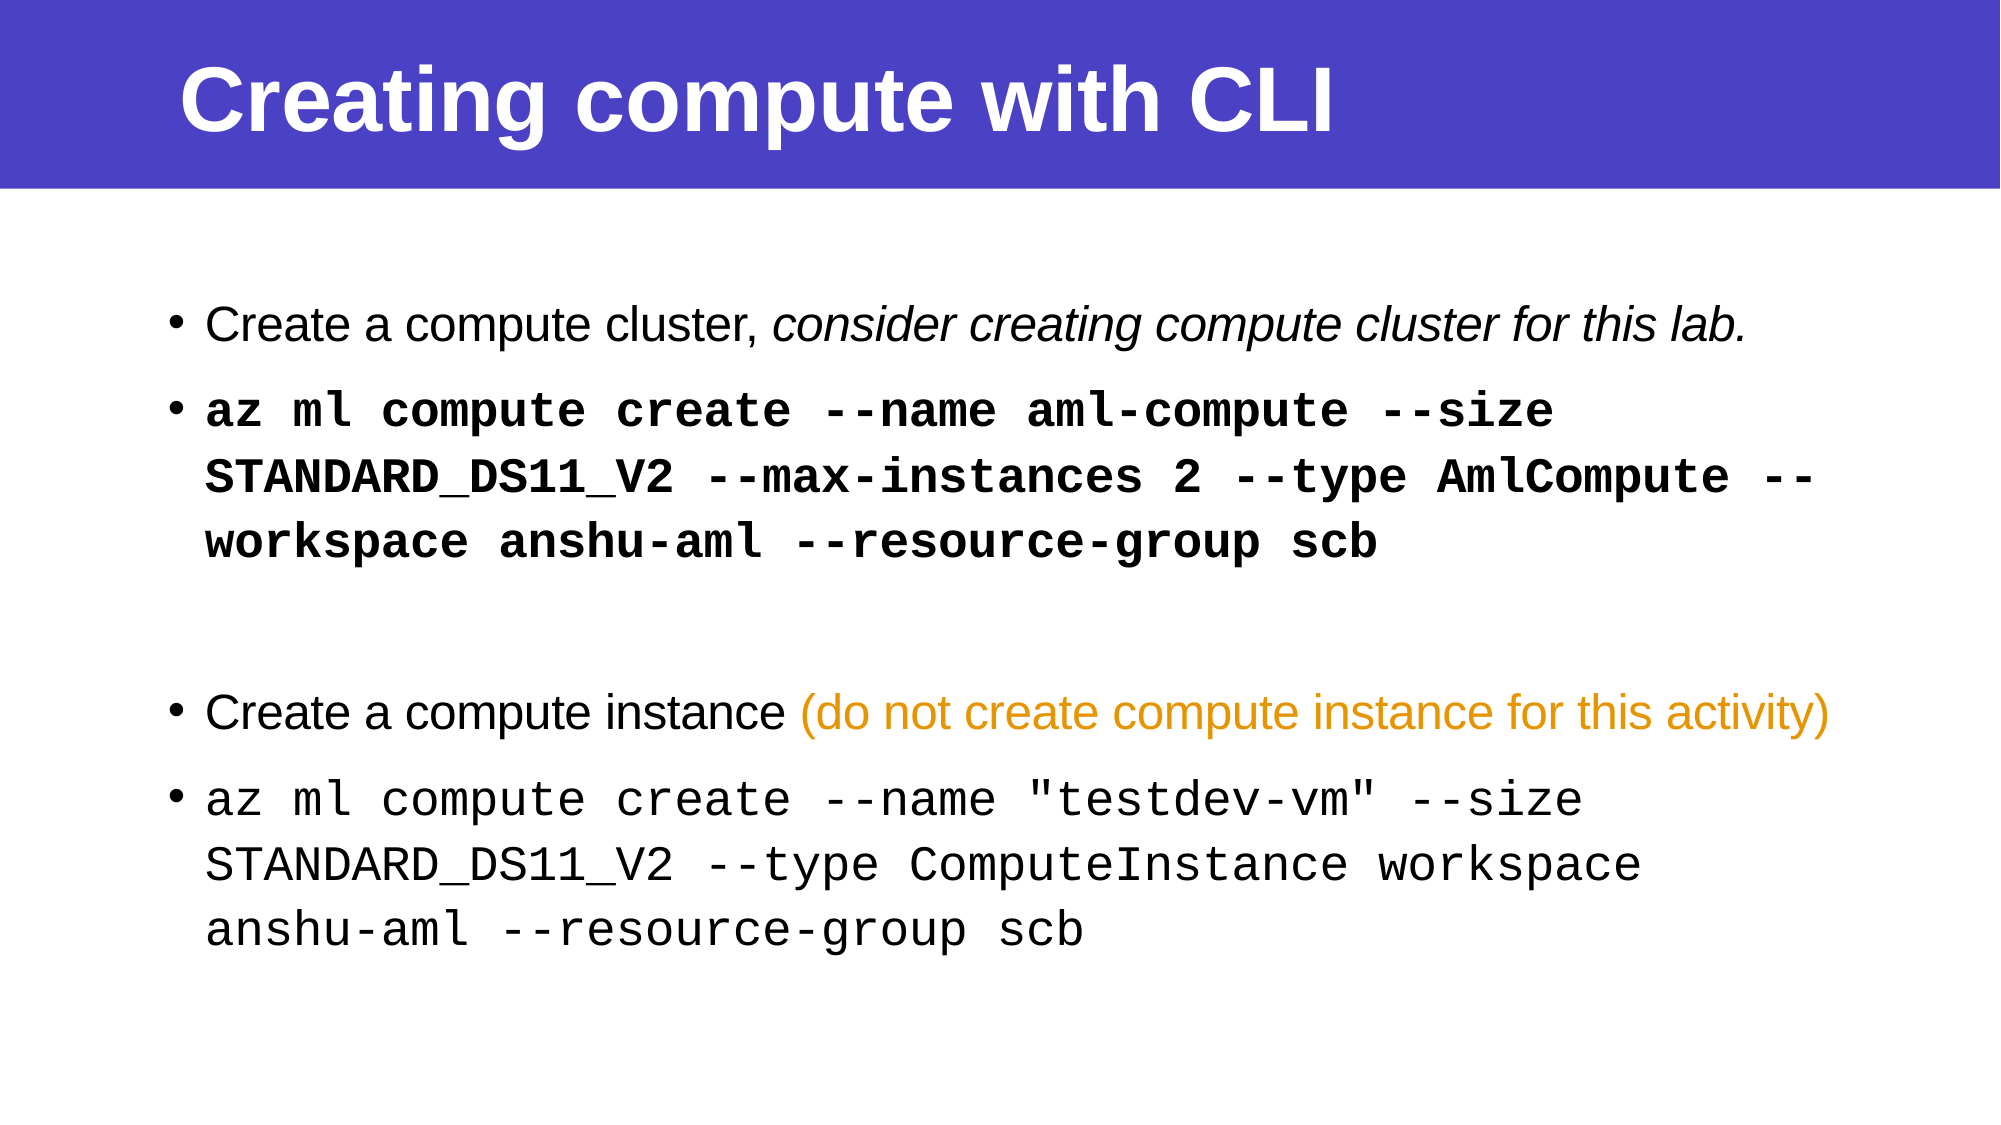

# Creating compute with CLI
Create a compute cluster, consider creating compute cluster for this lab.
az ml compute create --name aml-compute --size STANDARD_DS11_V2 --max-instances 2 --type AmlCompute --workspace anshu-aml --resource-group scb

Create a compute instance (do not create compute instance for this activity)
az ml compute create --name "testdev-vm" --size STANDARD_DS11_V2 --type ComputeInstance workspace anshu-aml --resource-group scb